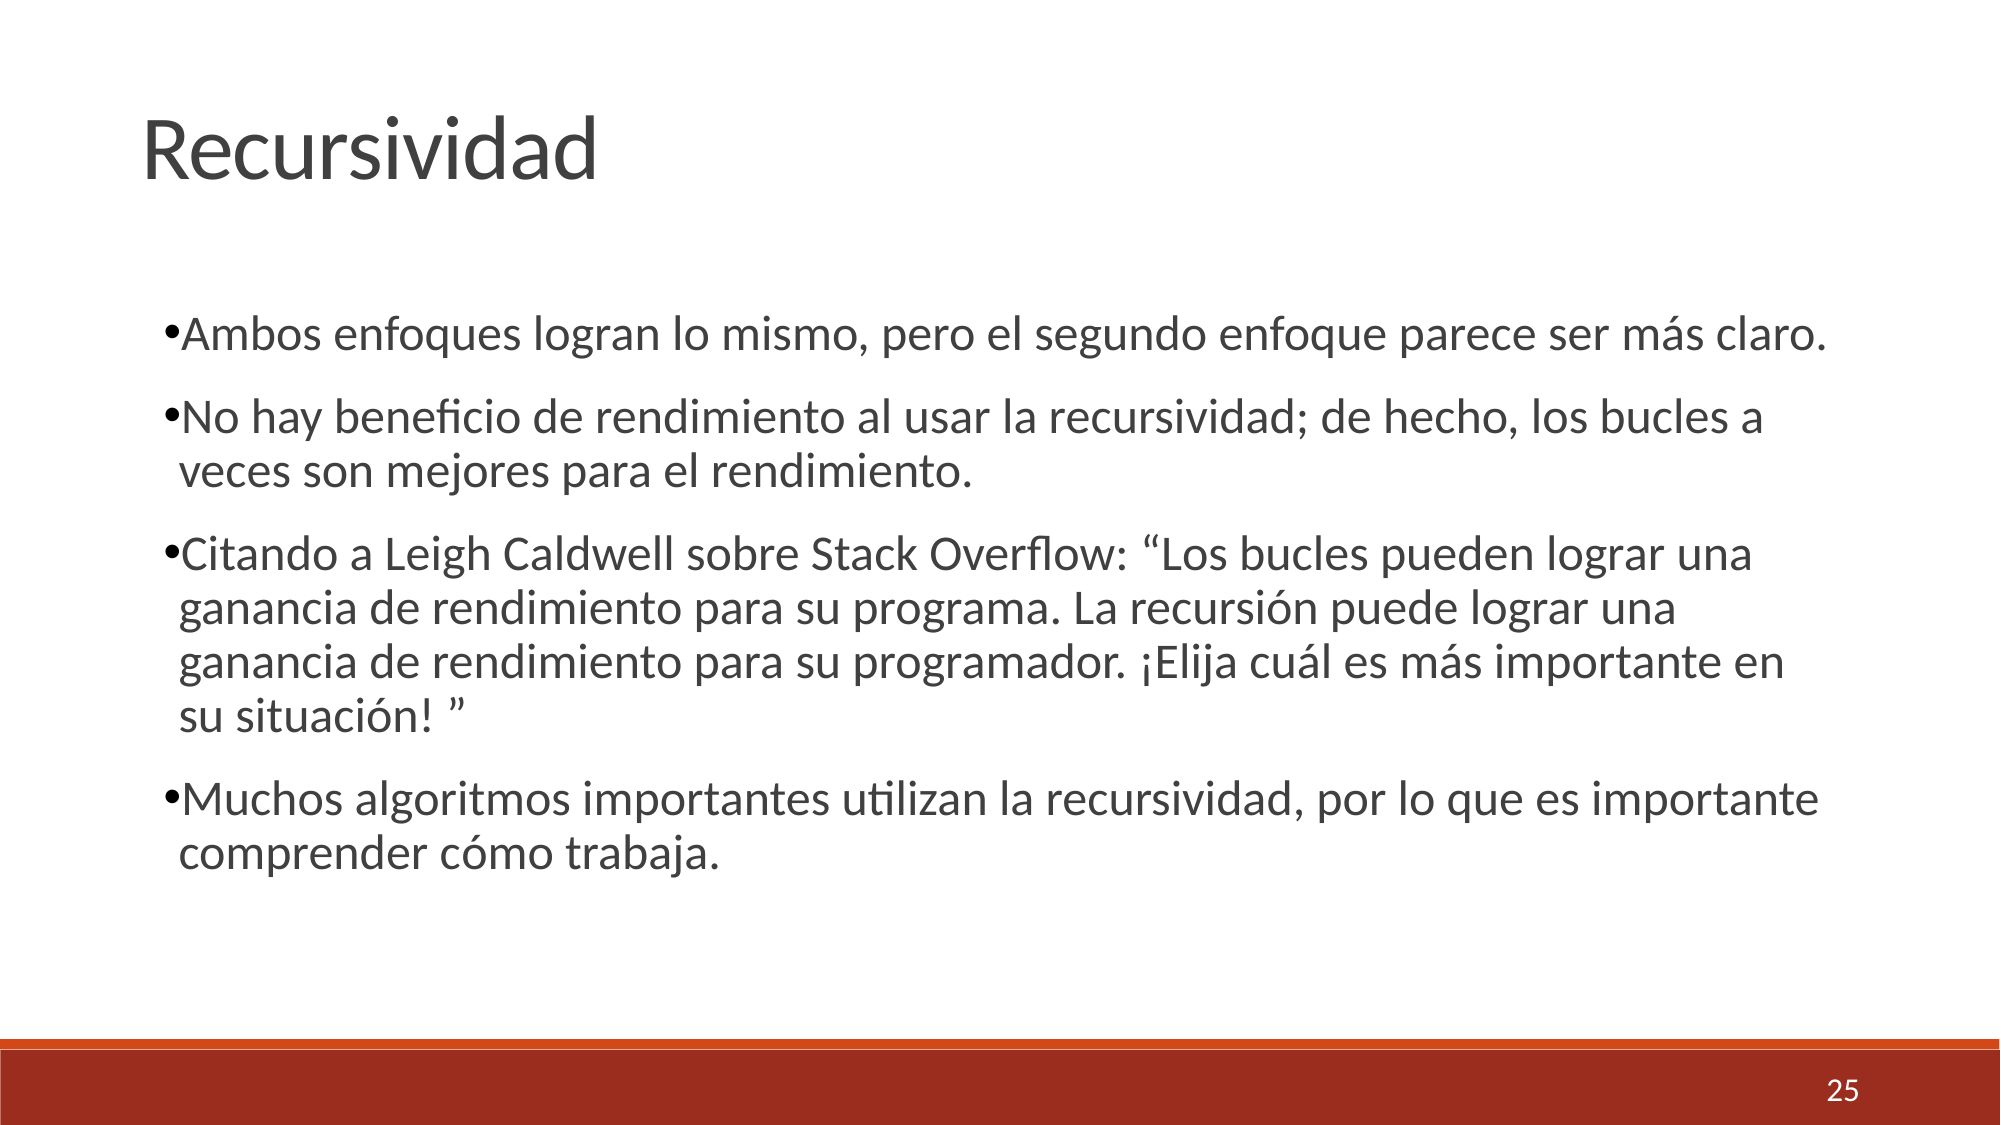

Recursividad
Ambos enfoques logran lo mismo, pero el segundo enfoque parece ser más claro.
No hay beneficio de rendimiento al usar la recursividad; de hecho, los bucles a veces son mejores para el rendimiento.
Citando a Leigh Caldwell sobre Stack Overflow: “Los bucles pueden lograr una ganancia de rendimiento para su programa. La recursión puede lograr una ganancia de rendimiento para su programador. ¡Elija cuál es más importante en su situación! ”
Muchos algoritmos importantes utilizan la recursividad, por lo que es importante comprender cómo trabaja.
25